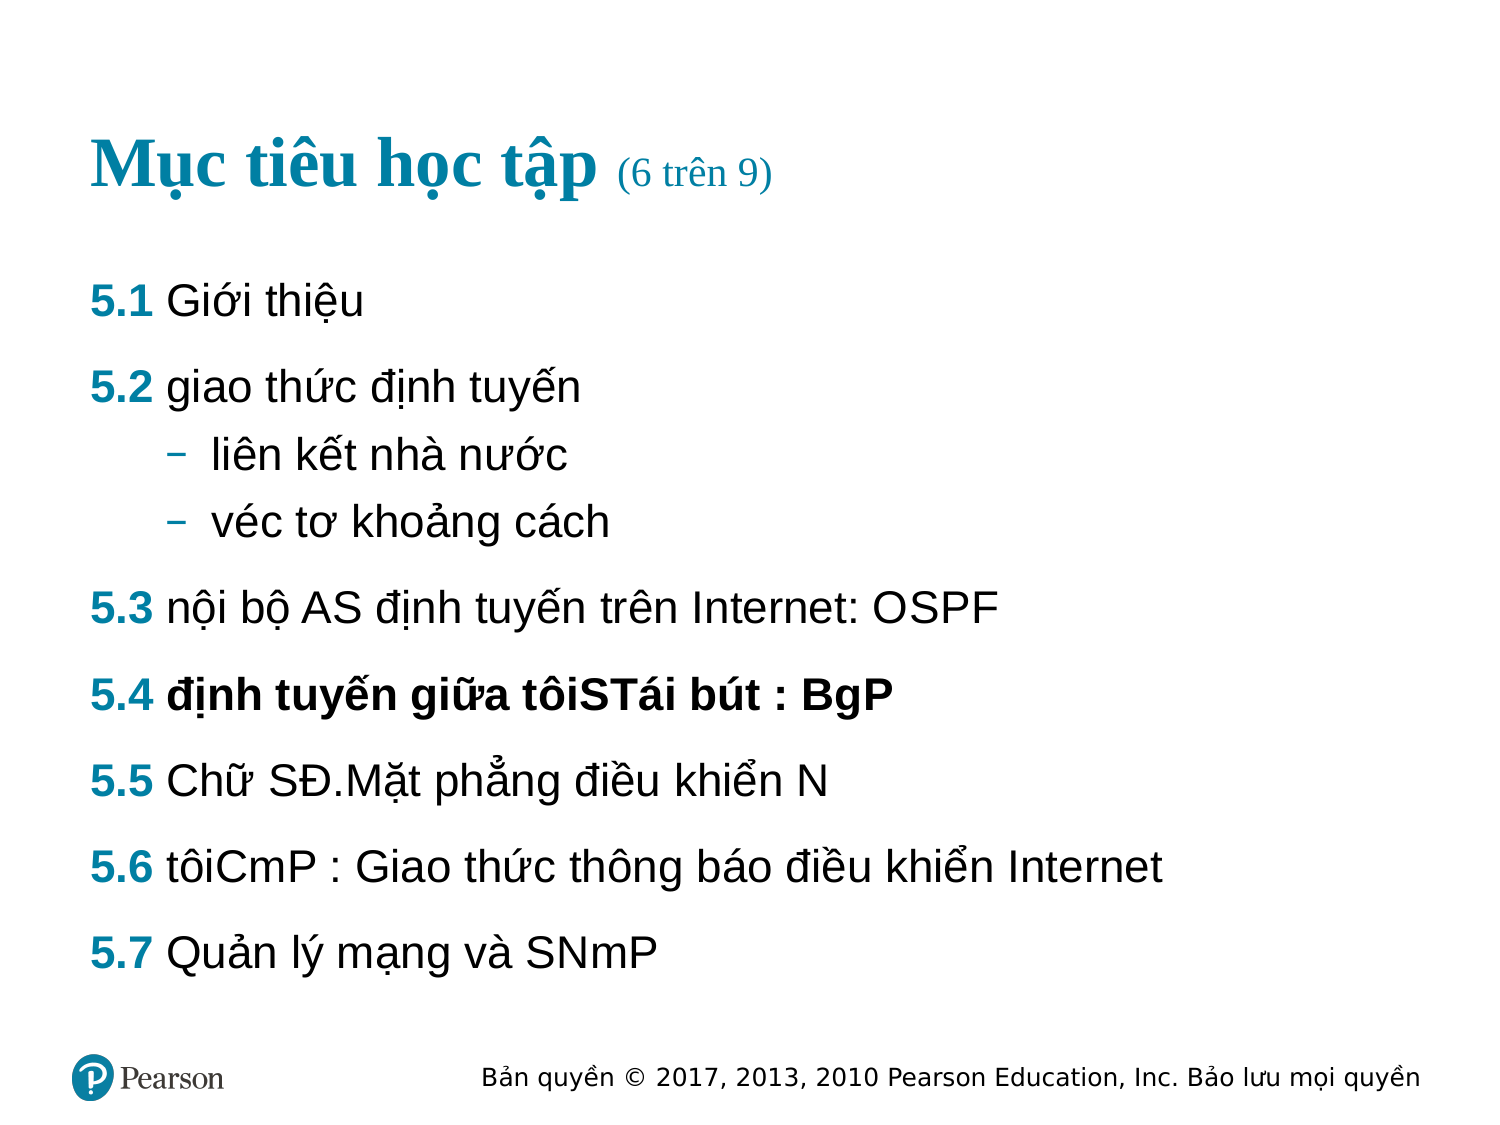

# Mục tiêu học tập (6 trên 9)
5.1 Giới thiệu
5.2 giao thức định tuyến
liên kết nhà nước
véc tơ khoảng cách
5.3 nội bộ A S định tuyến trên Internet: O S P F
5.4 định tuyến giữa tôi S Tái bút : B g P
5.5 Chữ S Đ. Mặt phẳng điều khiển N
5.6 tôi C m P : Giao thức thông báo điều khiển Internet
5.7 Quản lý mạng và S N m P